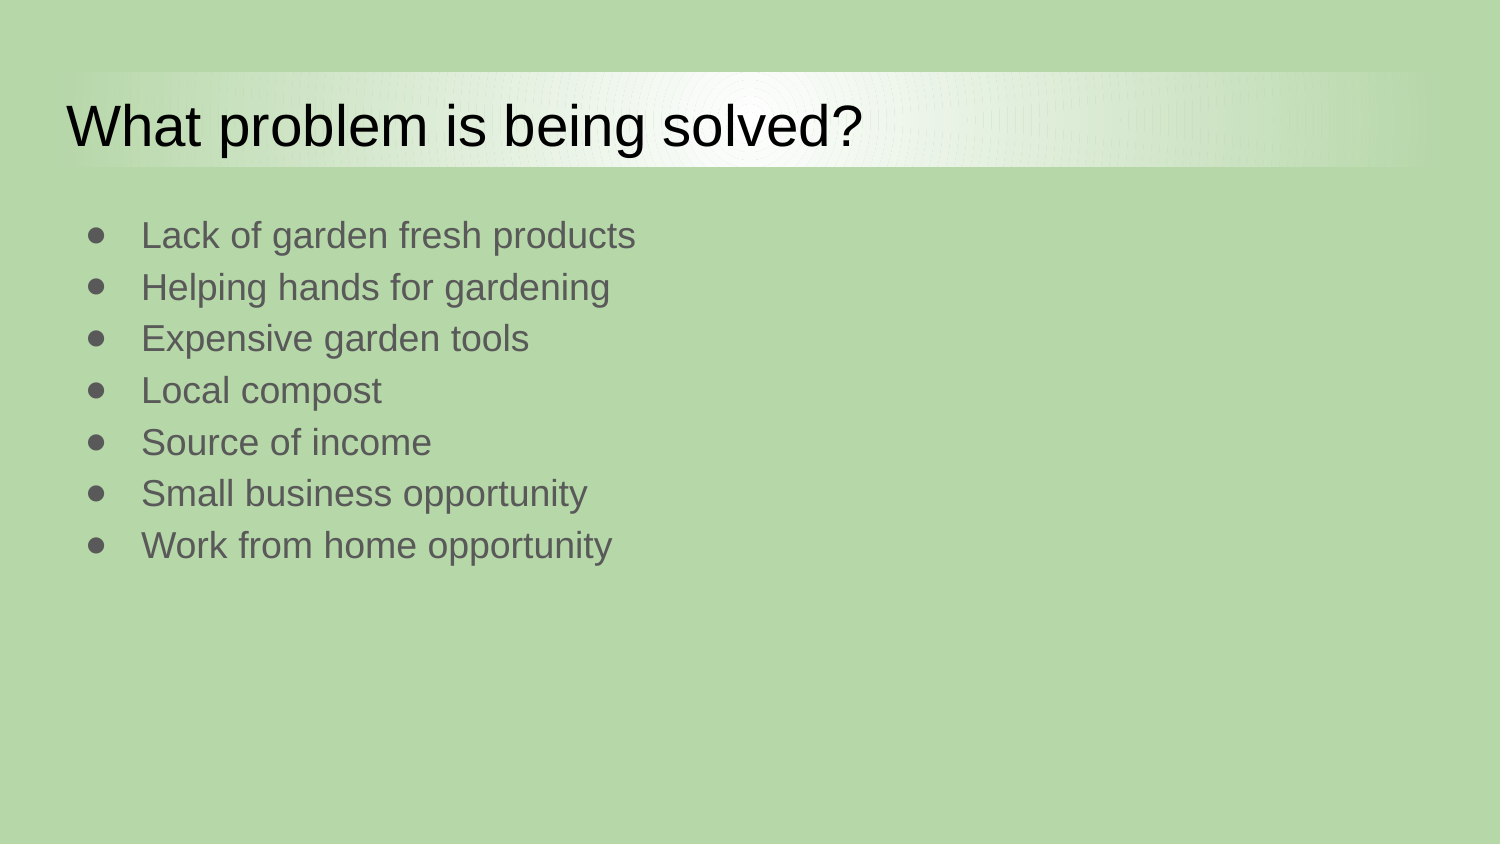

# What problem is being solved?
Lack of garden fresh products
Helping hands for gardening
Expensive garden tools
Local compost
Source of income
Small business opportunity
Work from home opportunity